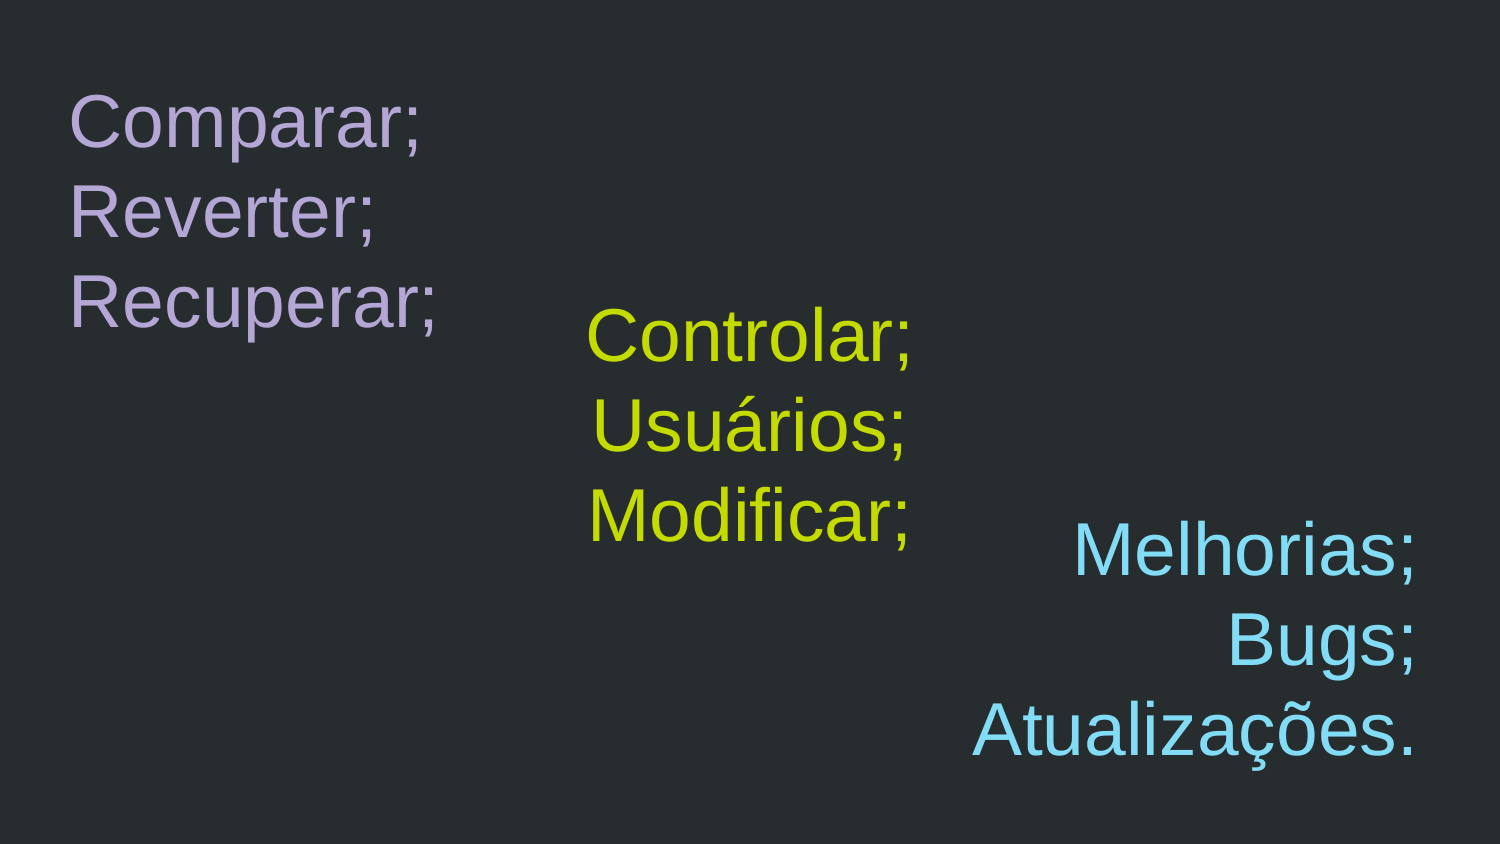

Comparar;
Reverter;
Recuperar;
Controlar;
Usuários;
Modificar;
Melhorias;
Bugs;
Atualizações.